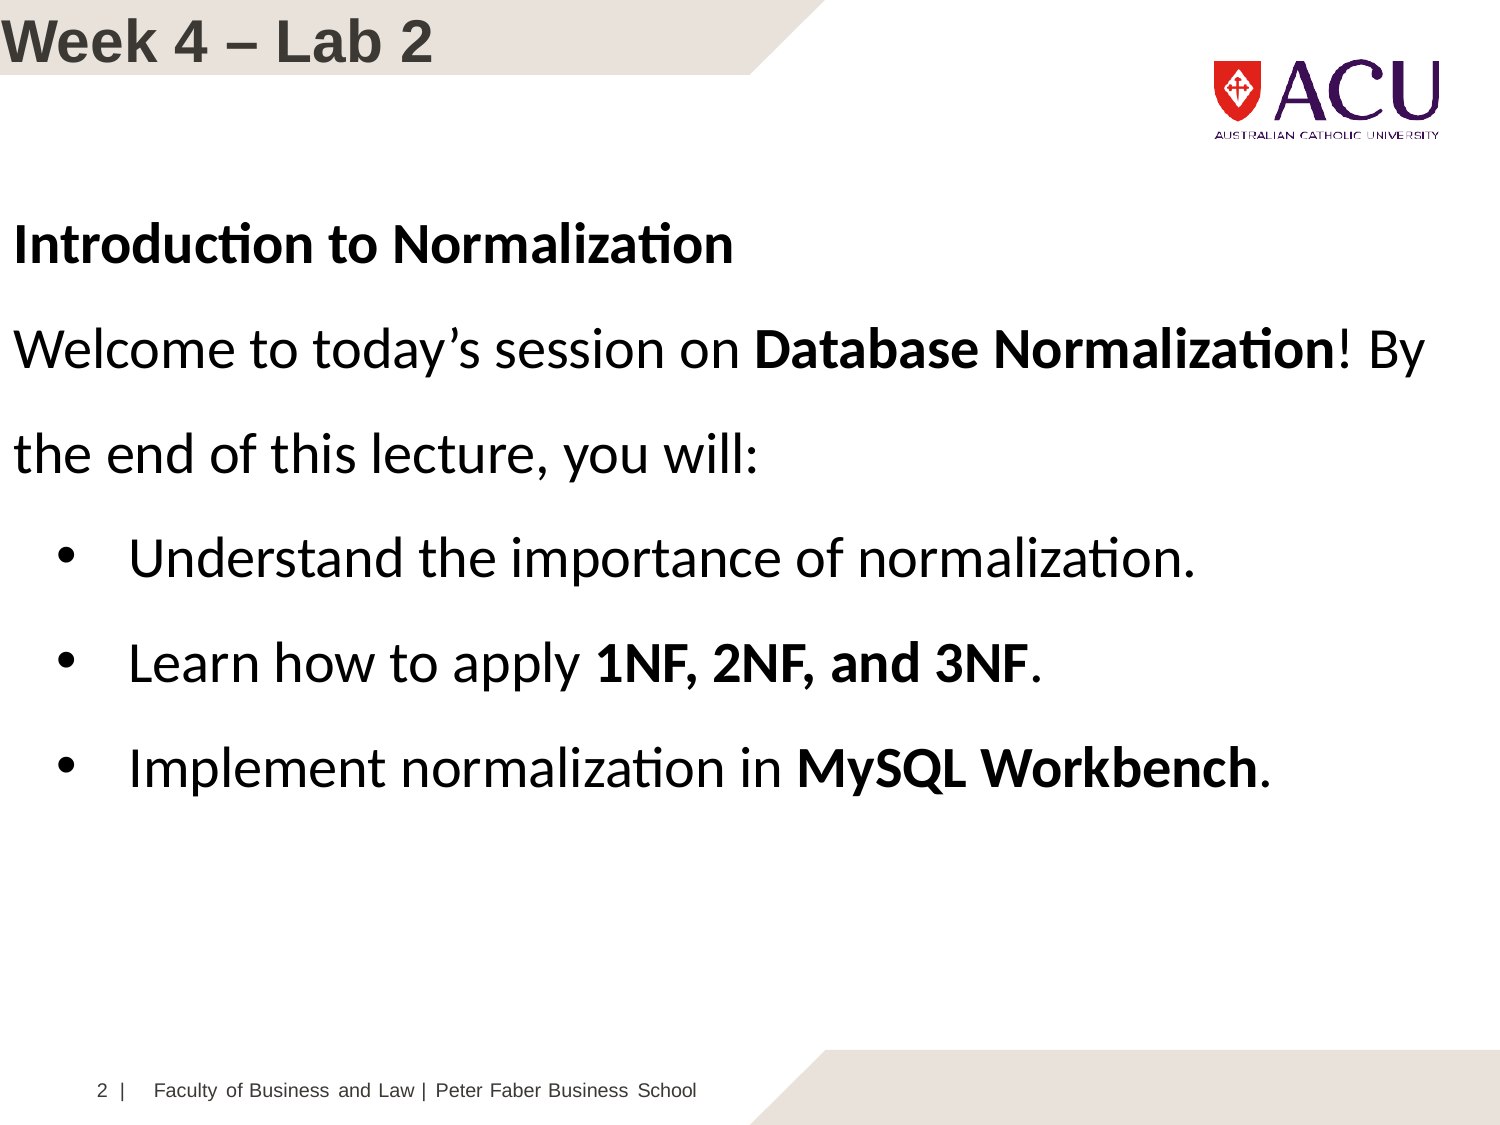

# Week 4 – Lab 2
Introduction to Normalization
Welcome to today’s session on Database Normalization! By the end of this lecture, you will:
Understand the importance of normalization.
Learn how to apply 1NF, 2NF, and 3NF.
Implement normalization in MySQL Workbench.
2 |	Faculty of Business and Law | Peter Faber Business School